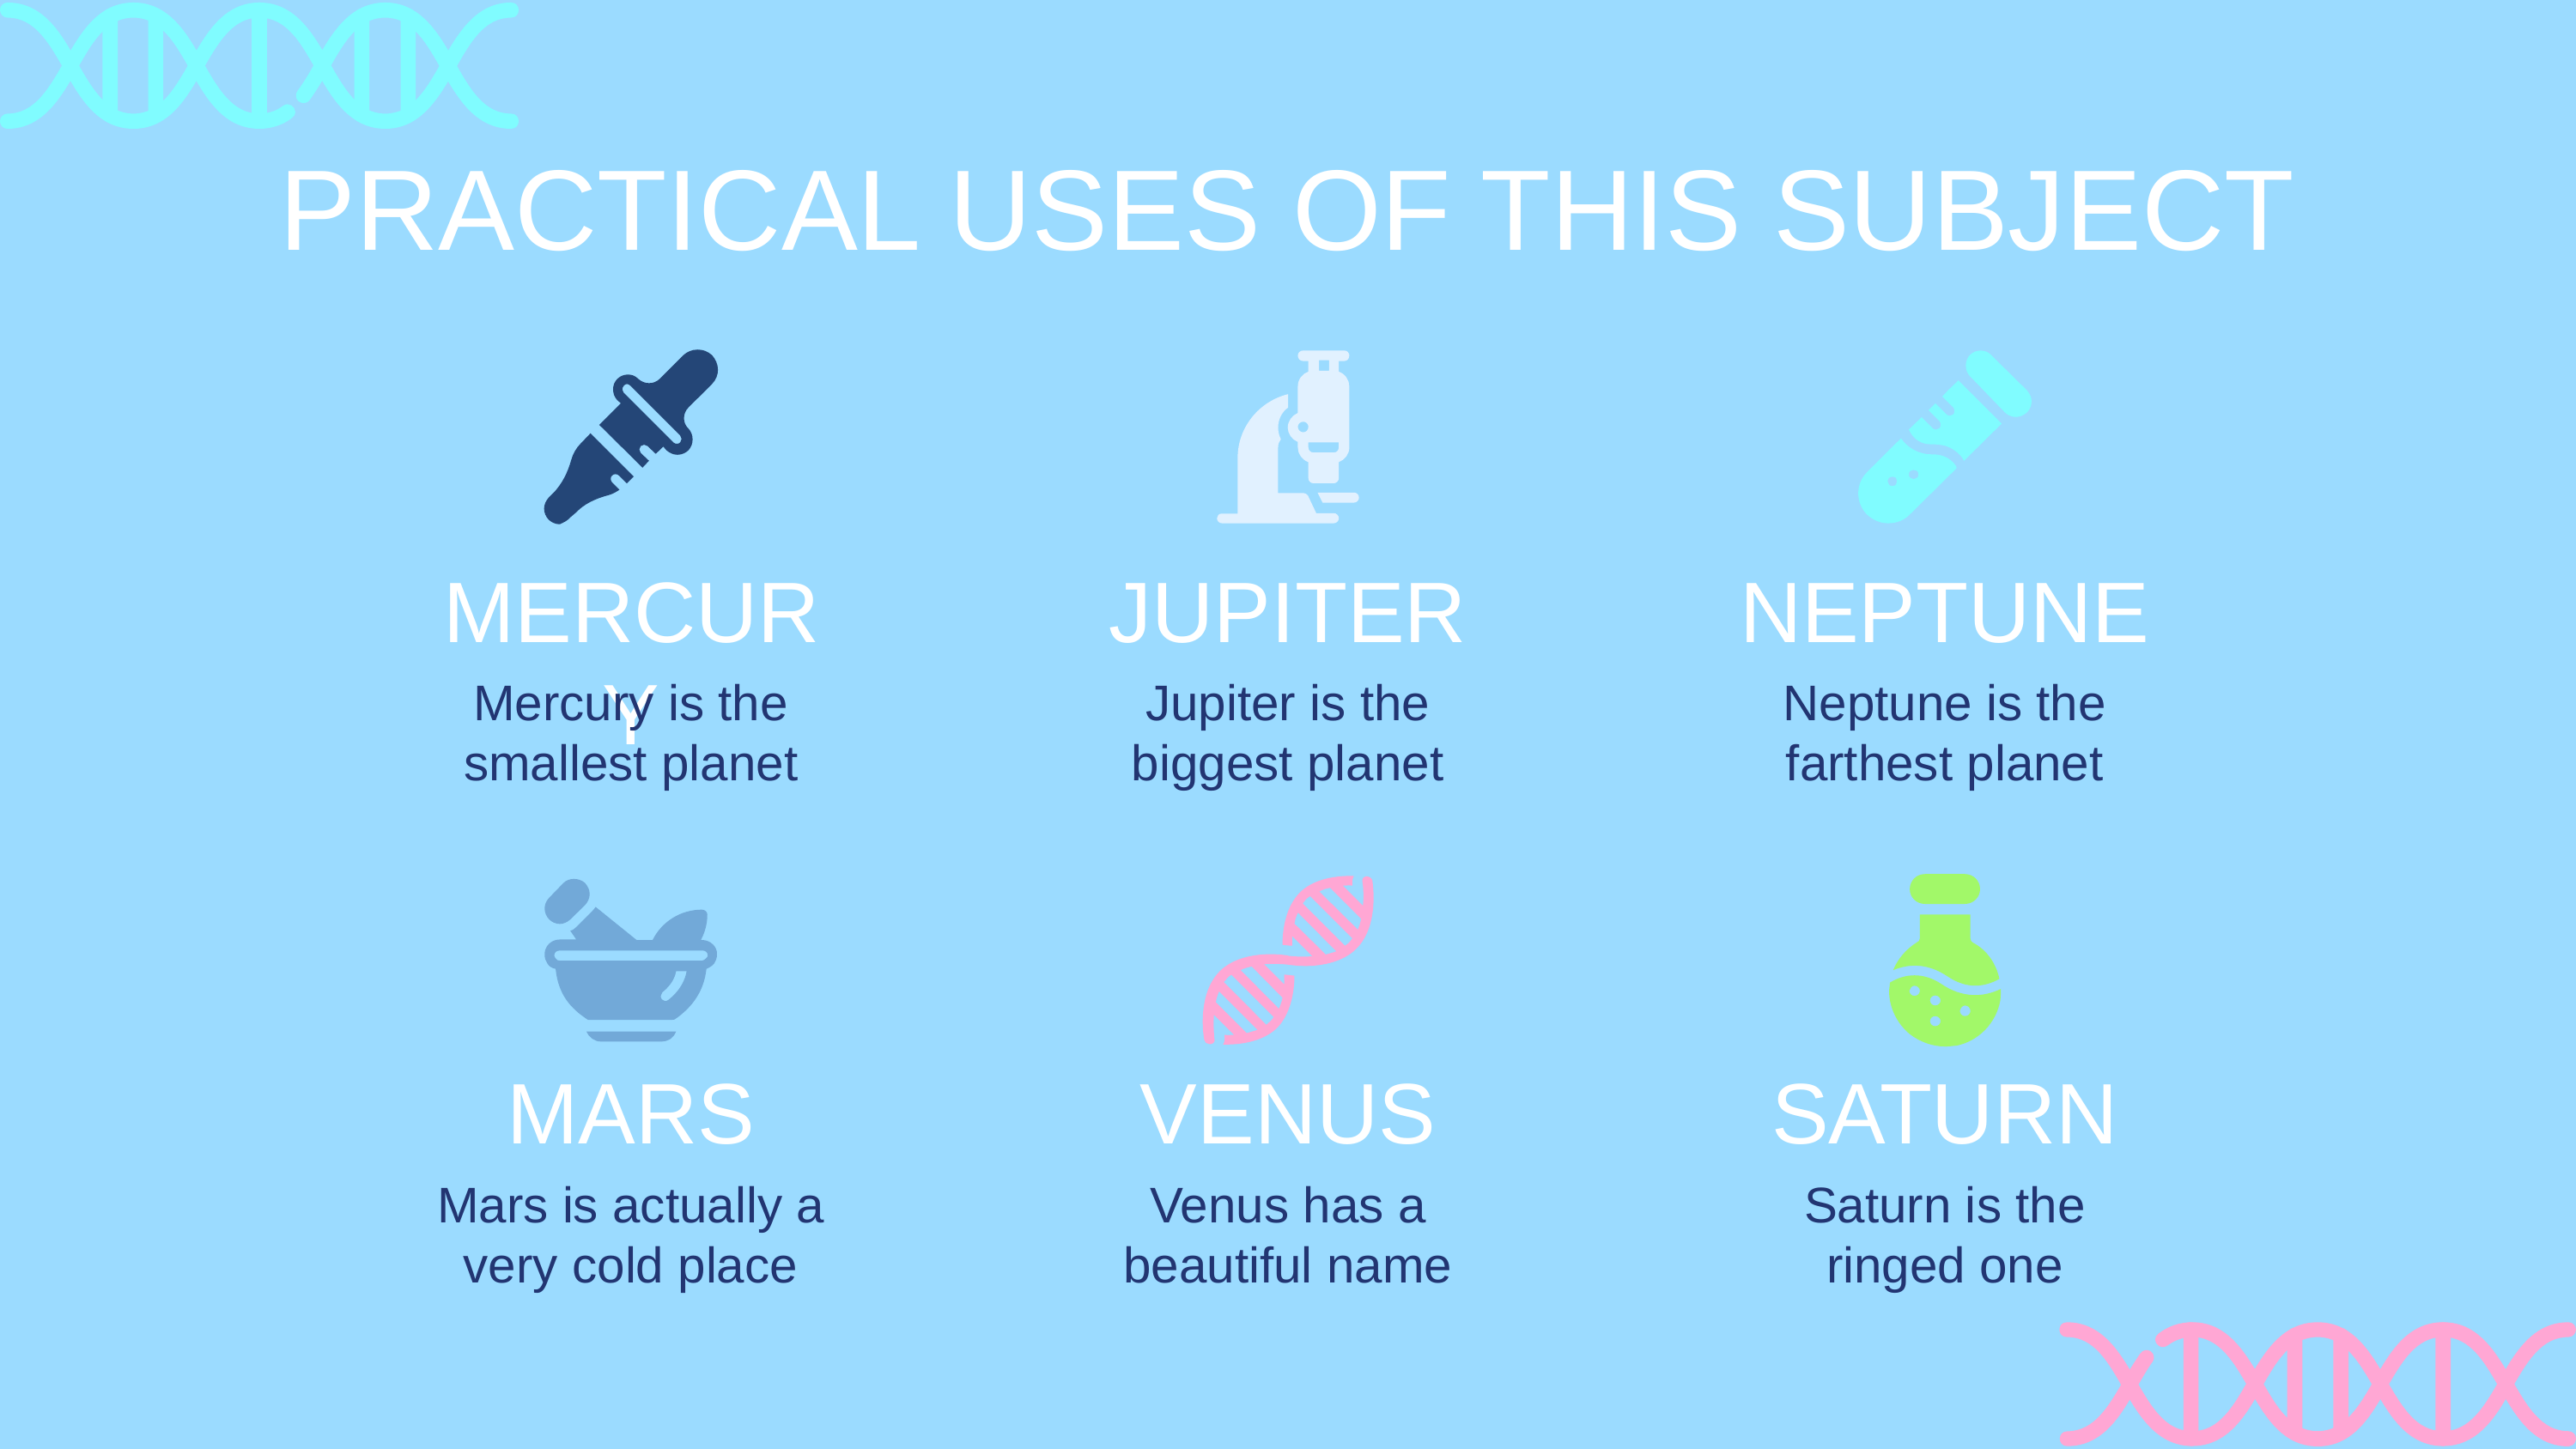

# PRACTICAL USES OF THIS SUBJECT

MERCURY
JUPITER
NEPTUNE
Mercury is the smallest planet
Jupiter is the biggest planet
Neptune is the farthest planet

MARS
VENUS
SATURN
Mars is actually a very cold place
Venus has a beautiful name
Saturn is the ringed one